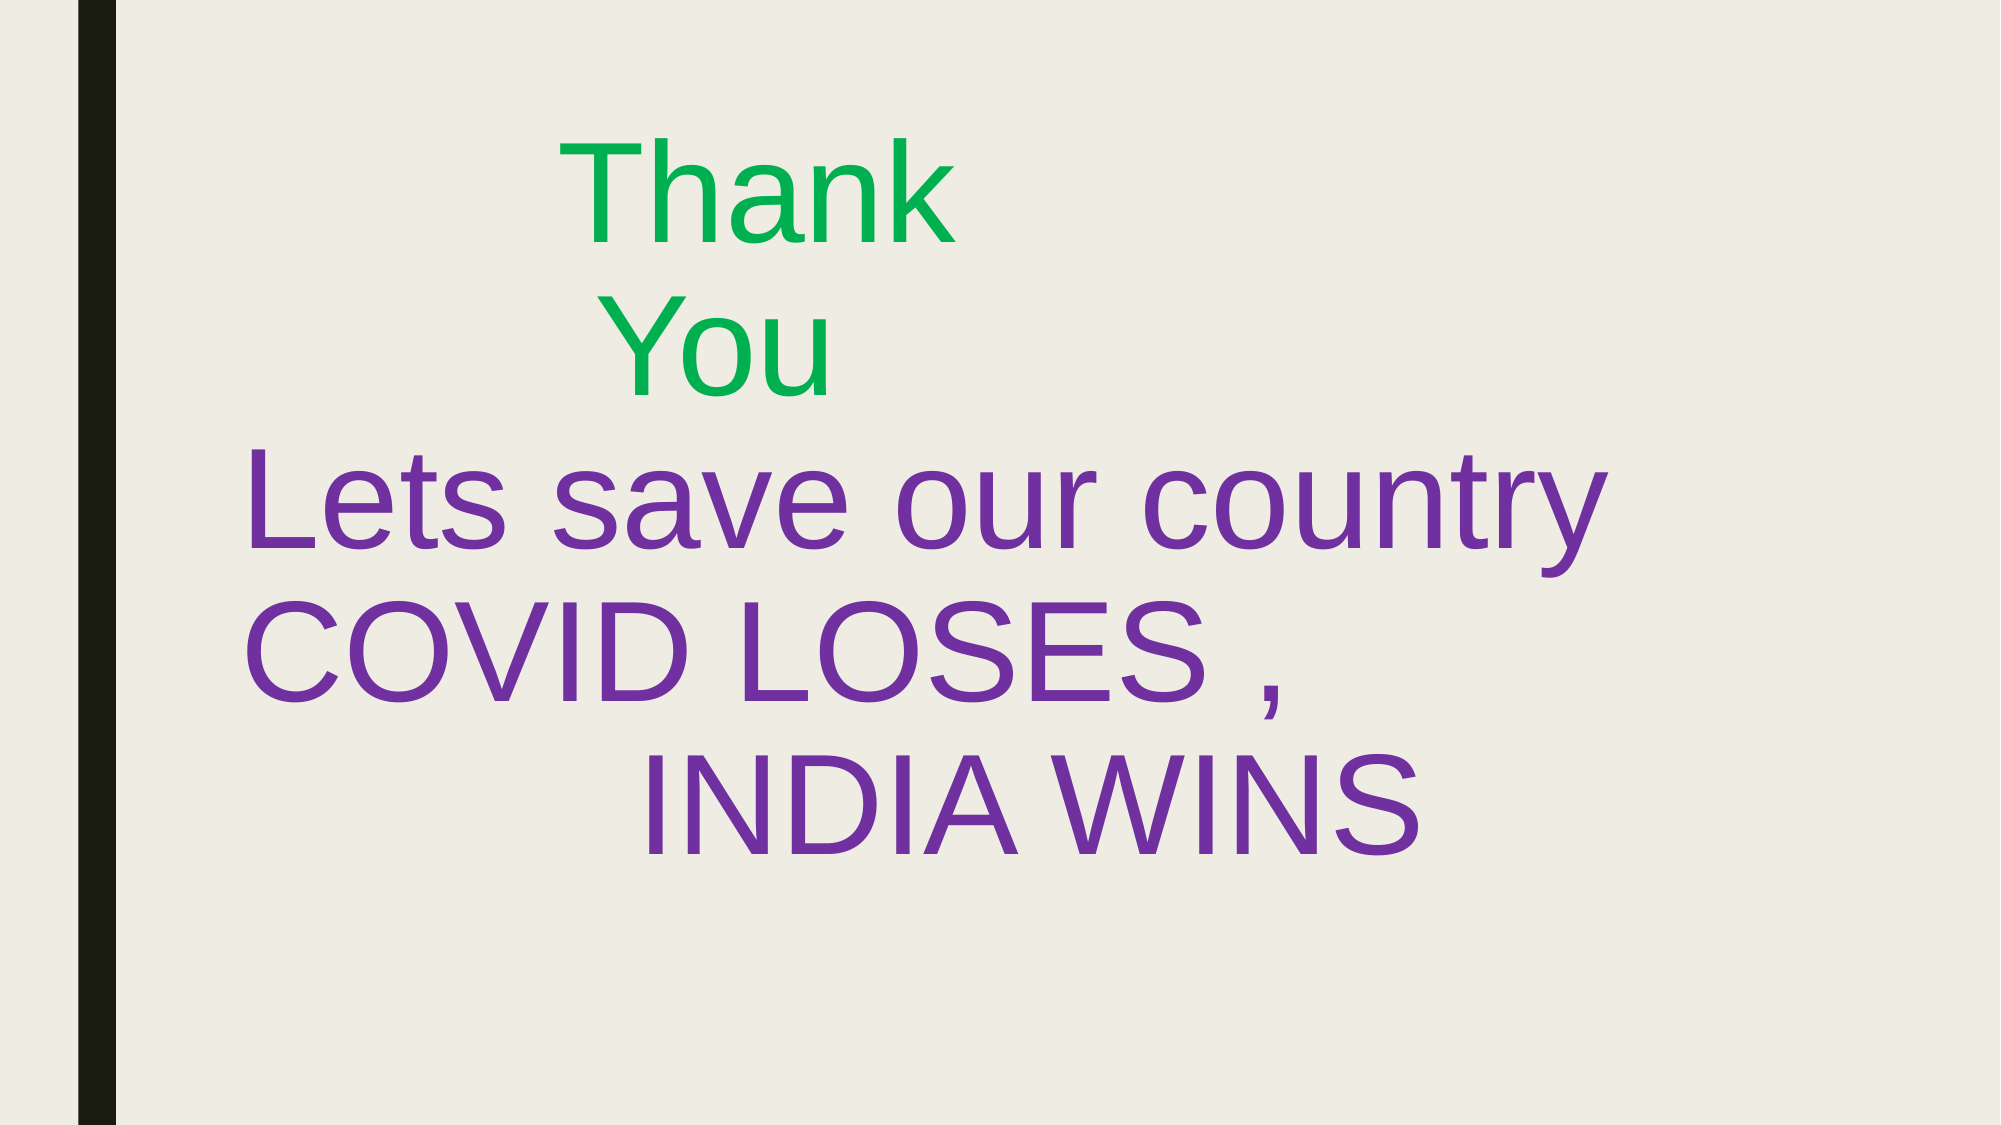

# Thank You Lets save our country COVID LOSES , INDIA WINS